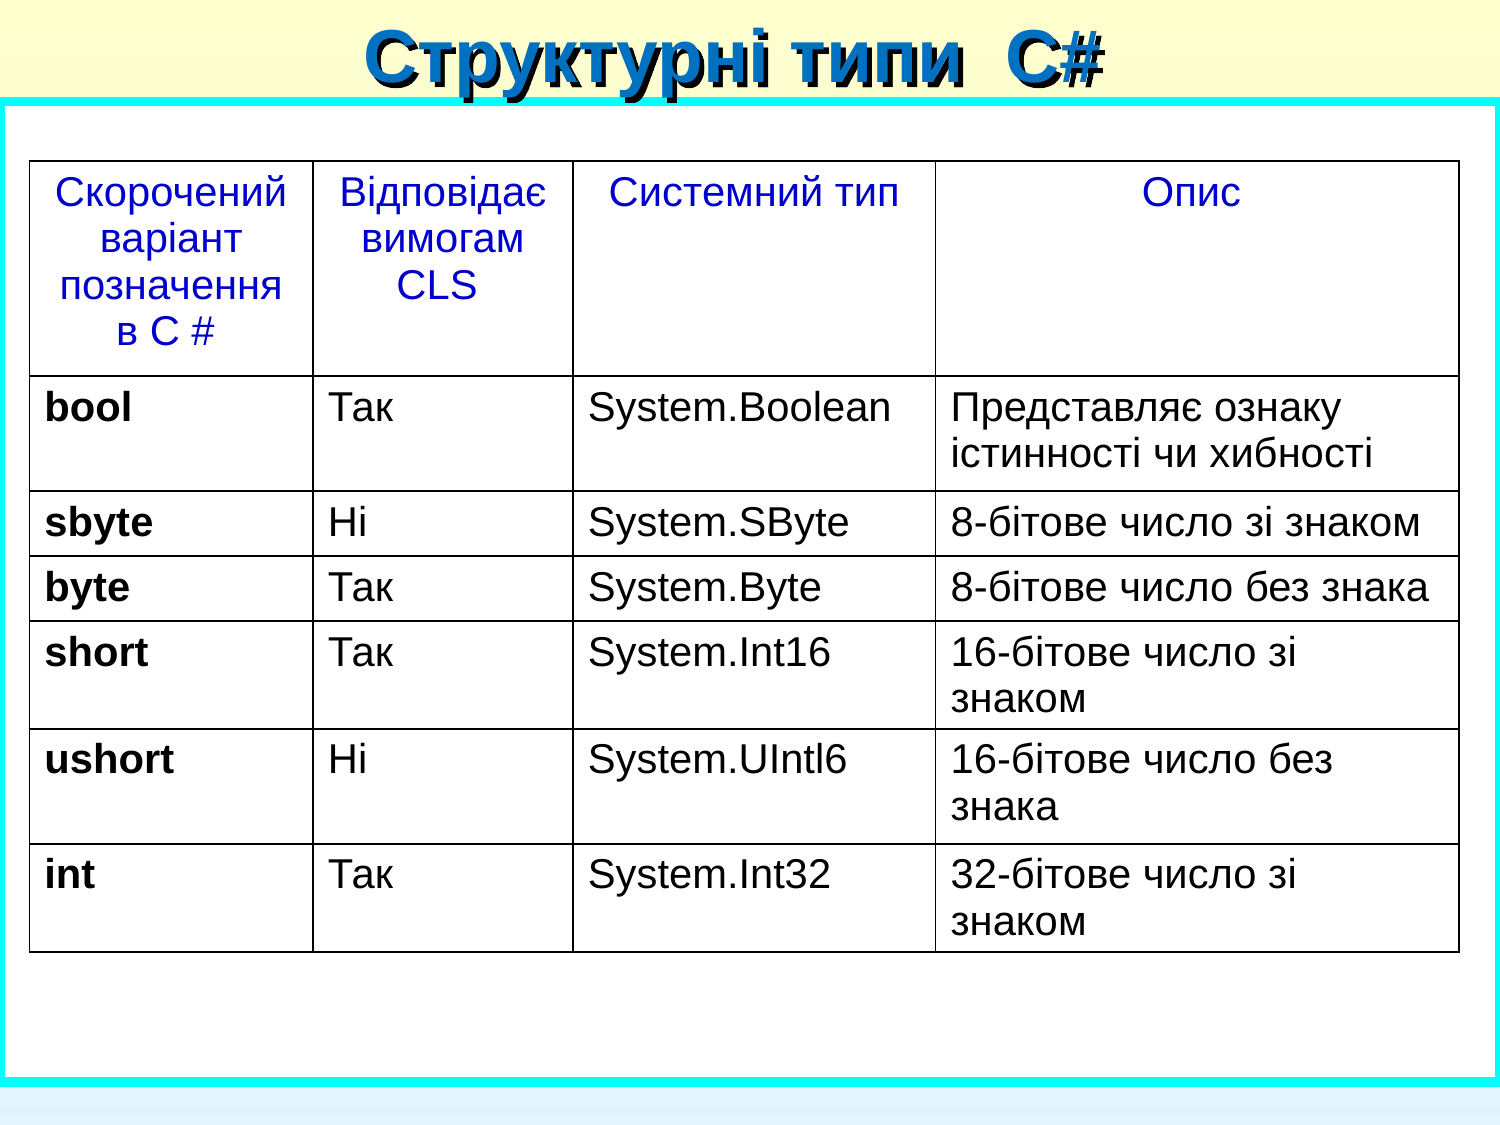

Структурні типи  C#
| Скорочений варіант позначення в С # | Відповідає вимогам CLS | Системний тип | Опис |
| --- | --- | --- | --- |
| bool | Так | System.Boolean | Представляє ознаку істинності чи хибності |
| sbyte | Ні | System.SByte | 8-бітове число зі знаком |
| byte | Так | System.Byte | 8-бітове число без знака |
| short | Так | System.Int16 | 16-бітове число зі знаком |
| ushort | Ні | System.UIntl6 | 16-бітове число без знака |
| int | Так | System.Int32 | 32-бітове число зі знаком |